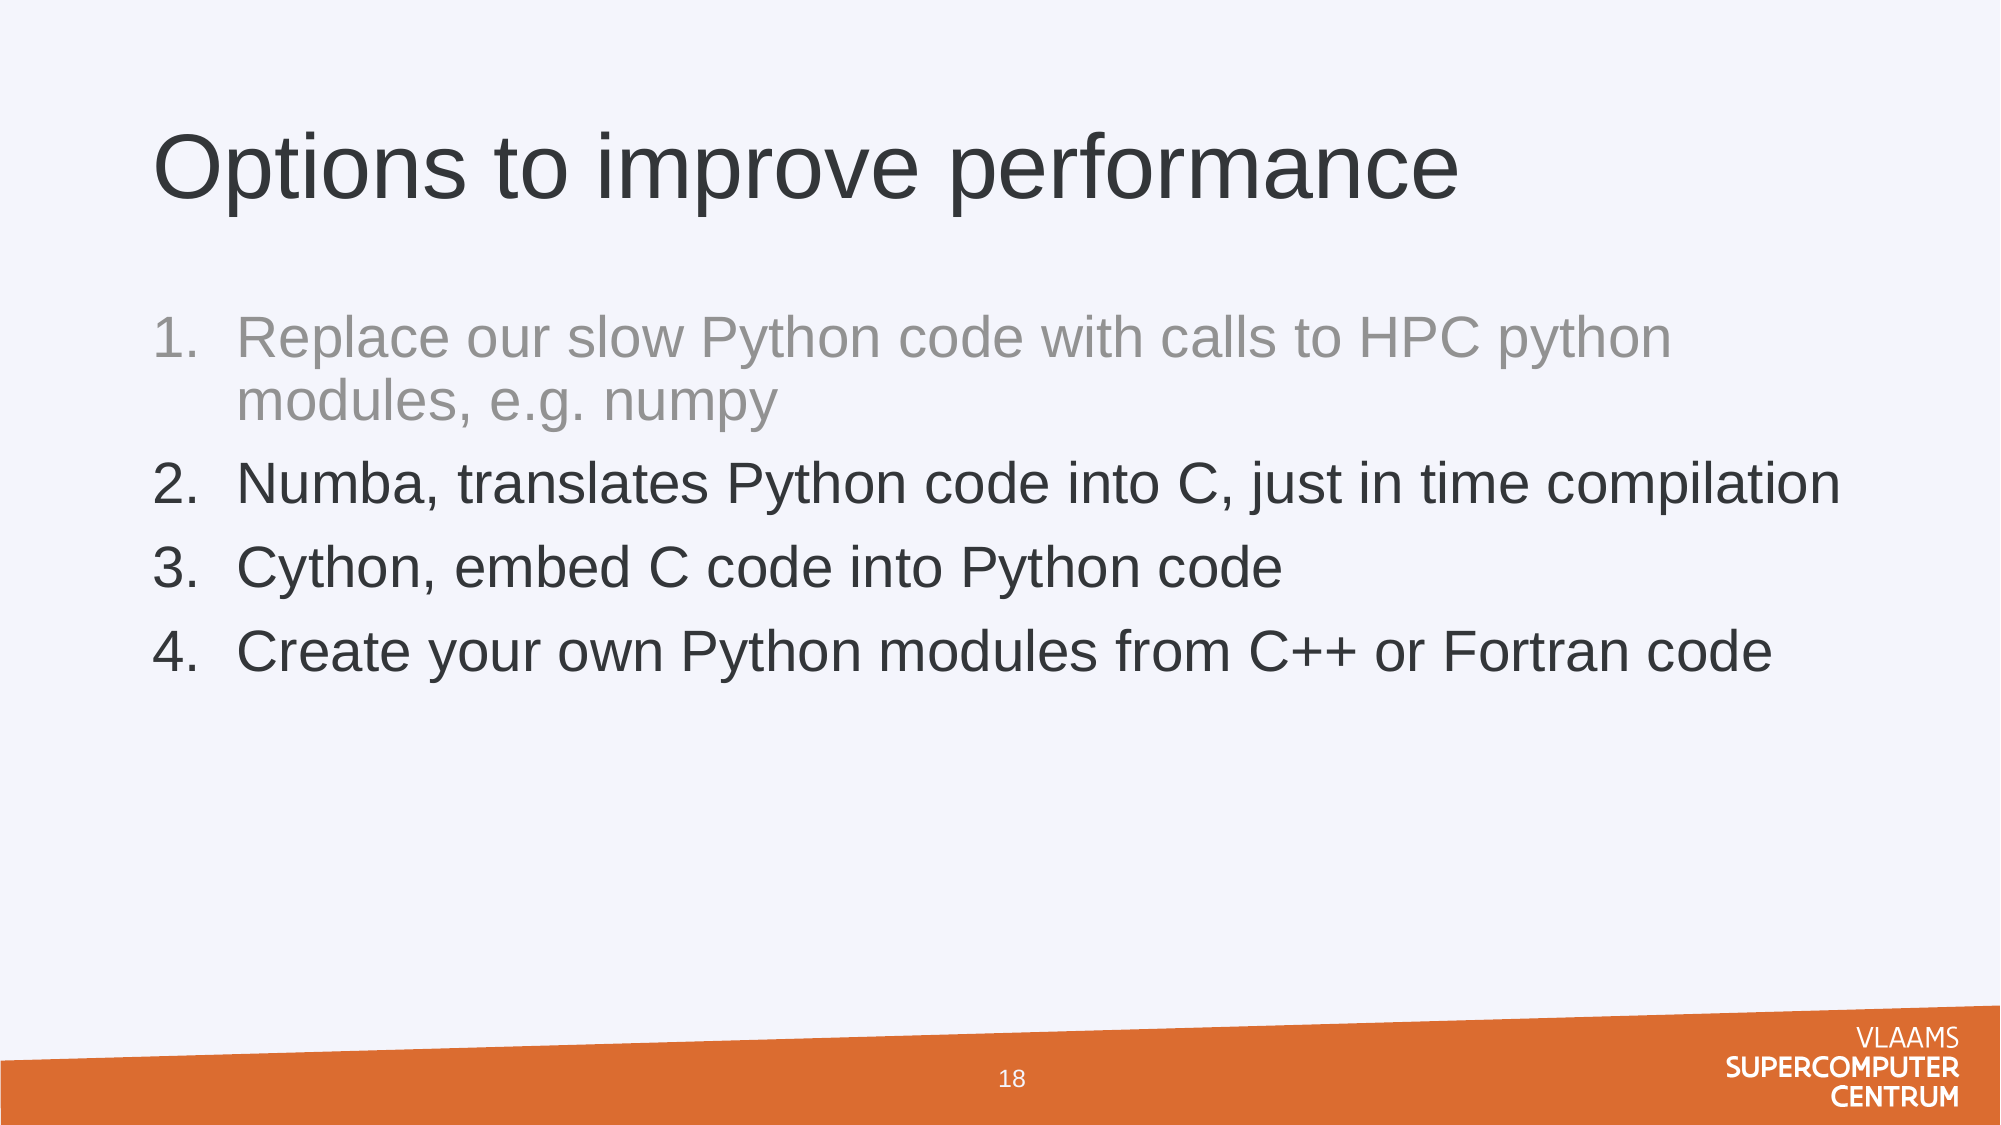

# Options to improve performance
Replace our slow Python code with calls to HPC python modules, e.g. numpy
Numba, translates Python code into C, just in time compilation
Cython, embed C code into Python code
Create your own Python modules from C++ or Fortran code
18